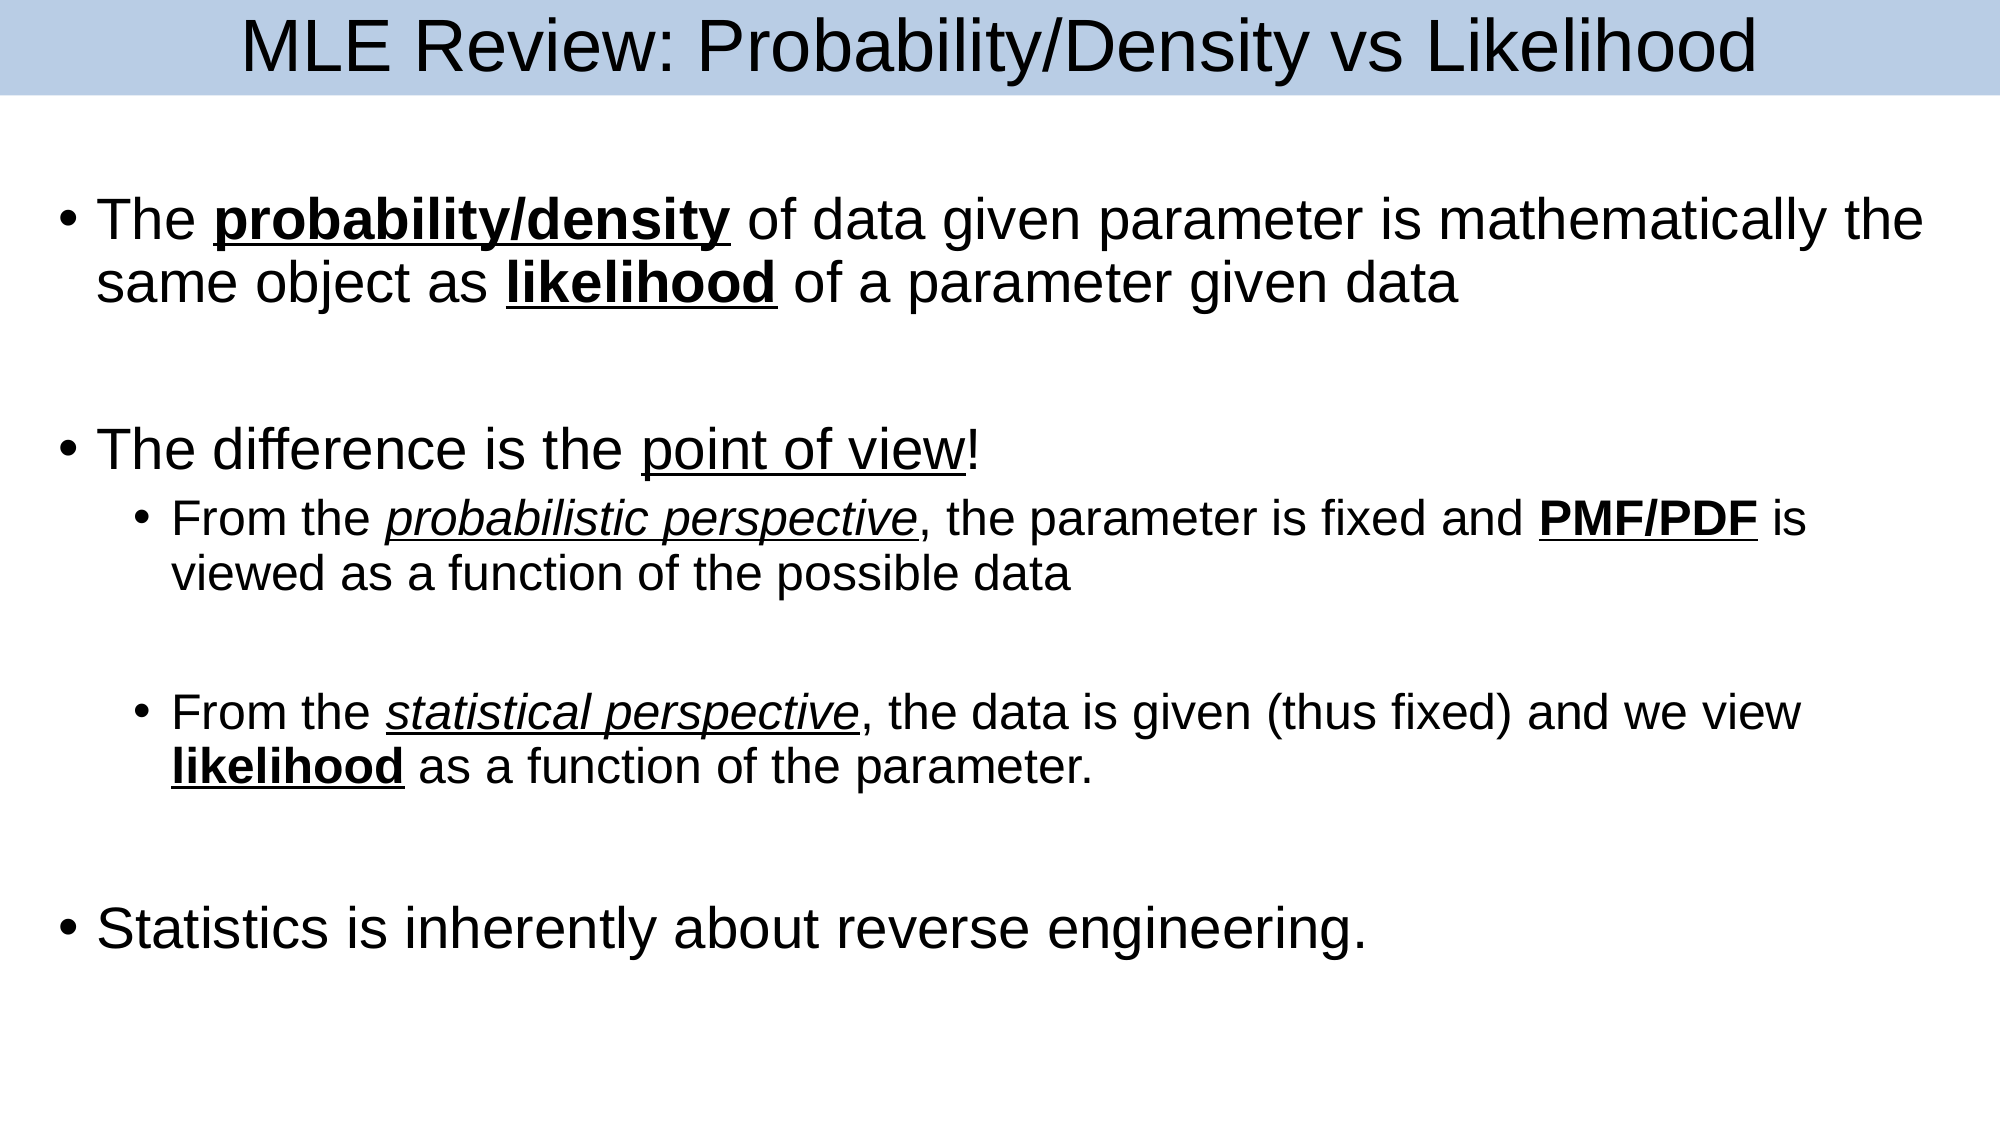

# MLE Review: Probability/Density vs Likelihood
36
The probability/density of data given parameter is mathematically the same object as likelihood of a parameter given data

The difference is the point of view!
From the probabilistic perspective, the parameter is fixed and PMF/PDF is viewed as a function of the possible data

From the statistical perspective, the data is given (thus fixed) and we view likelihood as a function of the parameter.

Statistics is inherently about reverse engineering.